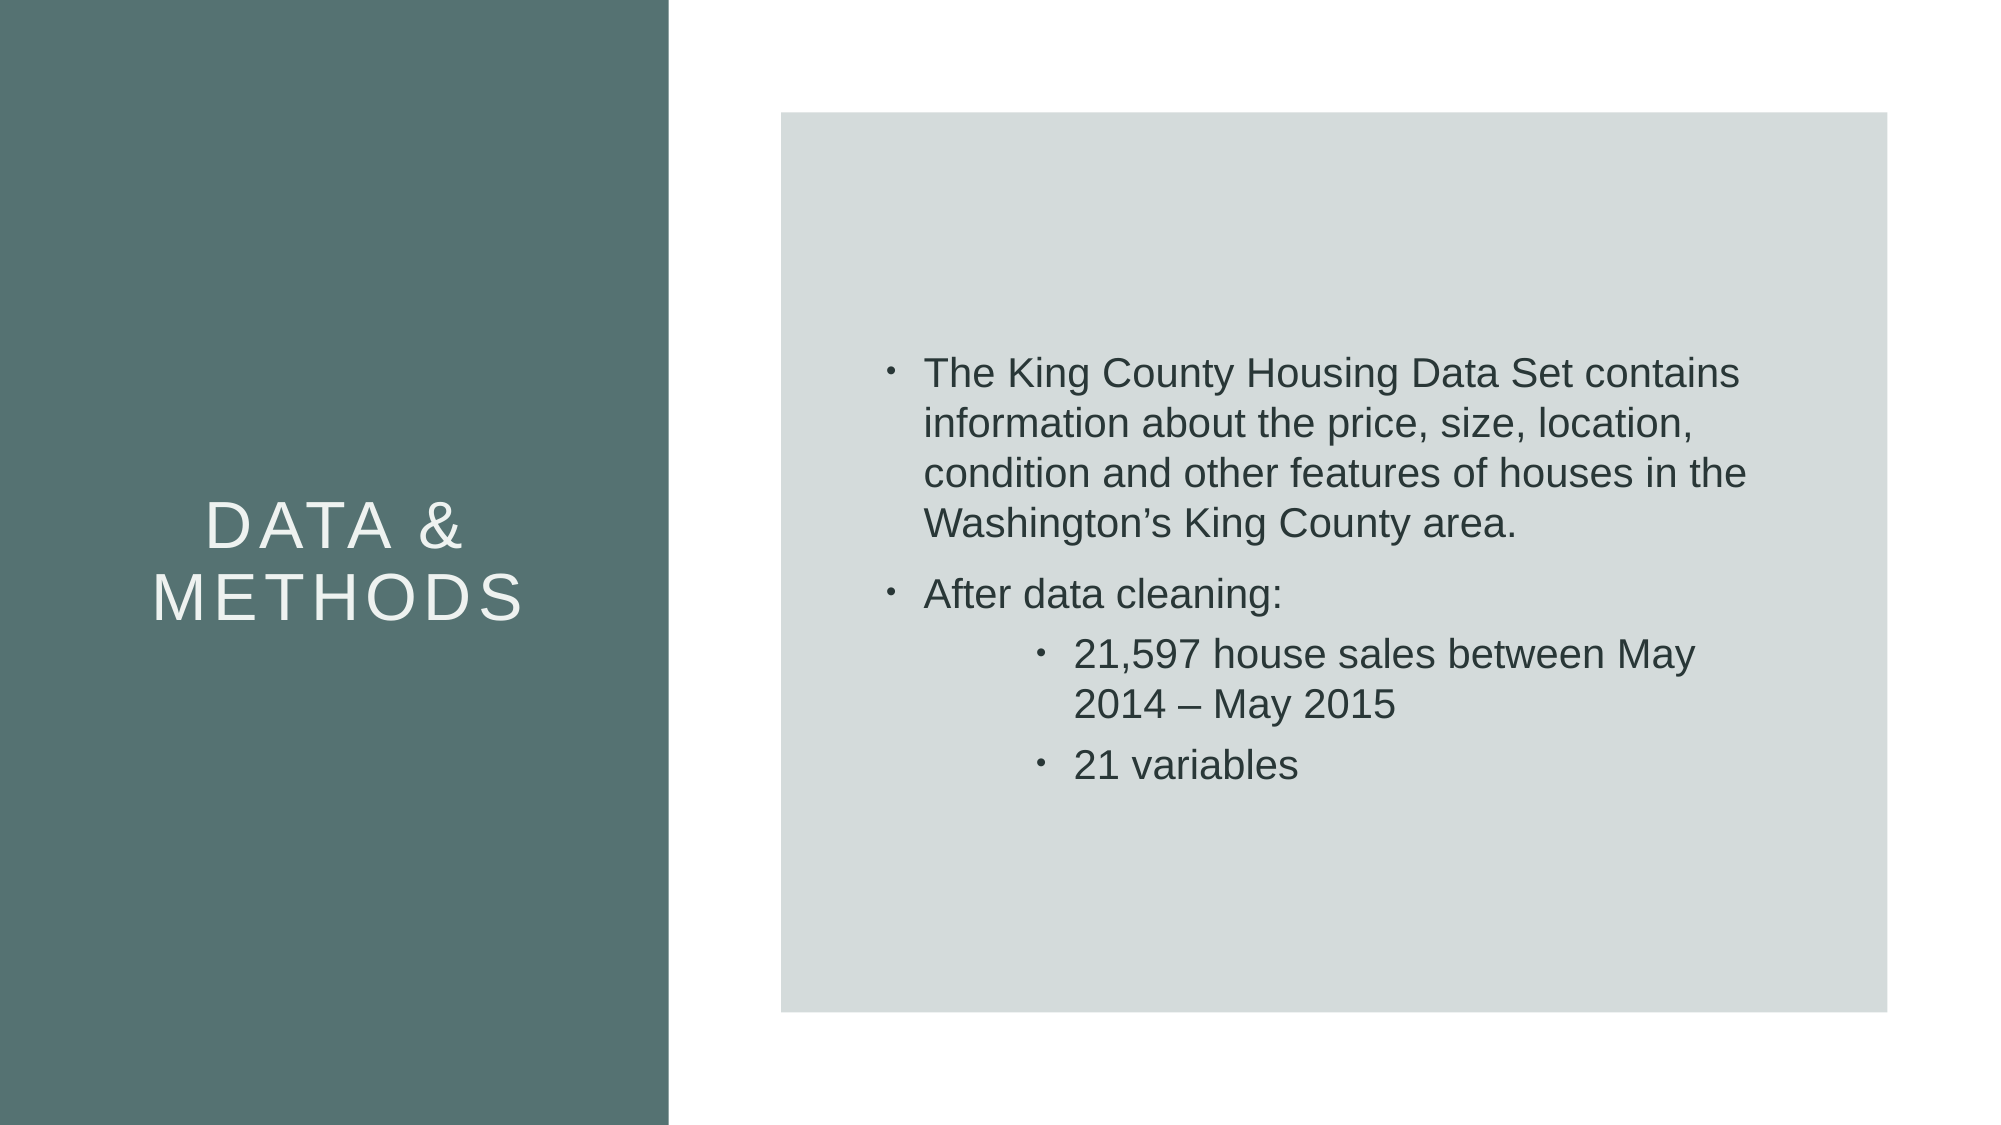

The King County Housing Data Set contains information about the price, size, location, condition and other features of houses in the Washington’s King County area.
After data cleaning:
21,597 house sales between May 2014 – May 2015
21 variables
# DATA & METHODS